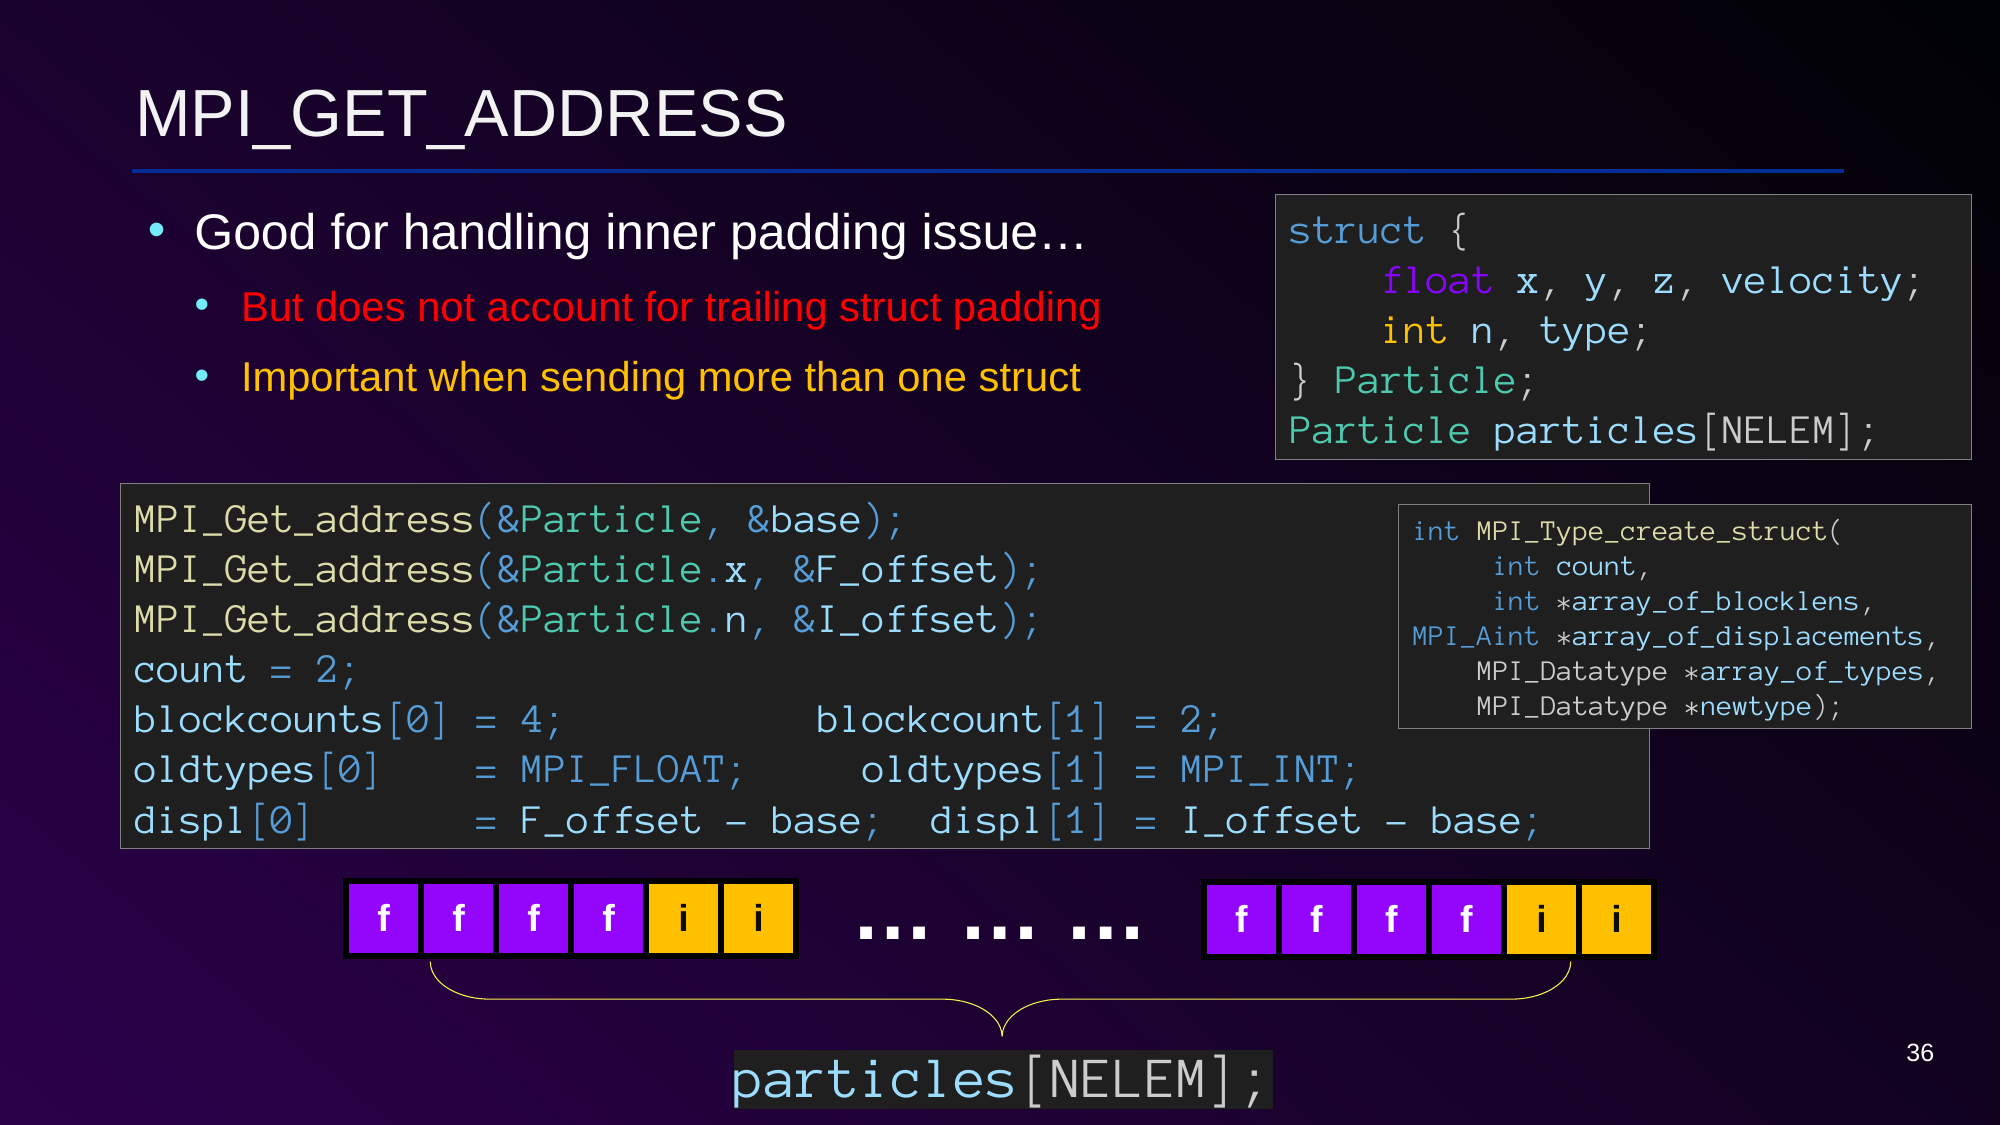

# MPI_Get_address
Good for handling inner padding issue…
But does not account for trailing struct padding
Important when sending more than one struct

struct {
    float x, y, z, velocity;
    int n, type;
} Particle;
Particle particles[NELEM];

MPI_Get_address(&Particle, &base);
MPI_Get_address(&Particle.x, &F_offset);
MPI_Get_address(&Particle.n, &I_offset);
count = 2;
blockcounts[0] = 4;           blockcount[1] = 2;
oldtypes[0]    = MPI_FLOAT;     oldtypes[1] = MPI_INT;
displ[0]       = F_offset - base;  displ[1] = I_offset - base;
int MPI_Type_create_struct(
     int count,
     int *array_of_blocklens,
MPI_Aint *array_of_displacements,
    MPI_Datatype *array_of_types,
    MPI_Datatype *newtype);
… … …
| f | f | f | f | i | i |
| --- | --- | --- | --- | --- | --- |
| f | f | f | f | i | i |
| --- | --- | --- | --- | --- | --- |
36
particles[NELEM];